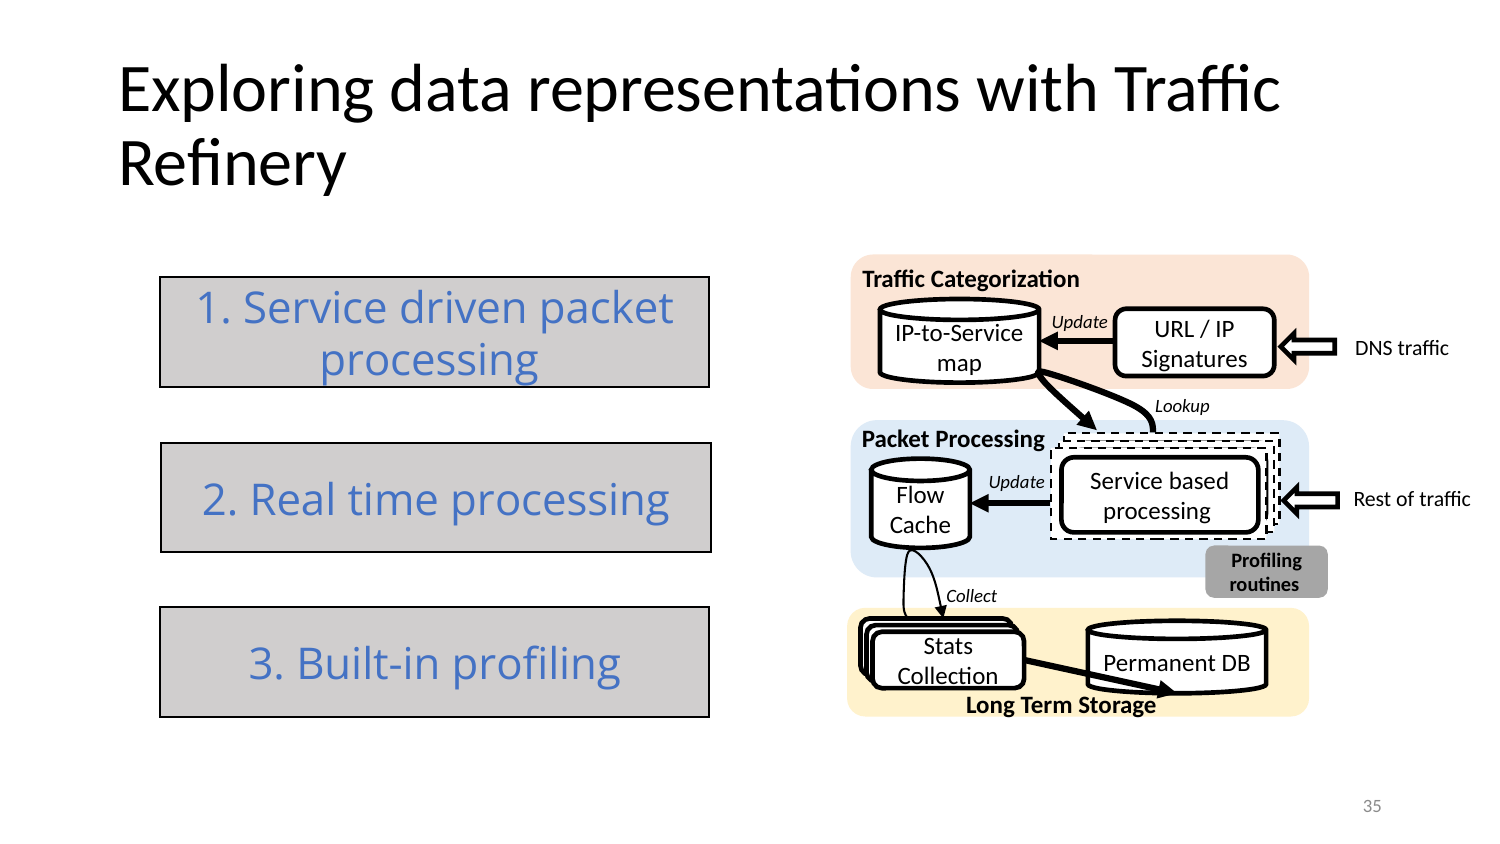

# Exploring data representations with Traffic Refinery

Traffic Categorization
1. Service driven packet processing
IP-to-Service map
Update
URL / IP Signatures
DNS traffic

Lookup
Packet Processing

Service based processing

Service based processing
2. Real time processing

Service based processing
Flow Cache
Rest of traffic
Update

Profiling routines

Collect
3. Built-in profiling

Stats Collection
Permanent DB
Stats Collection
Stats Collection
Long Term Storage
35